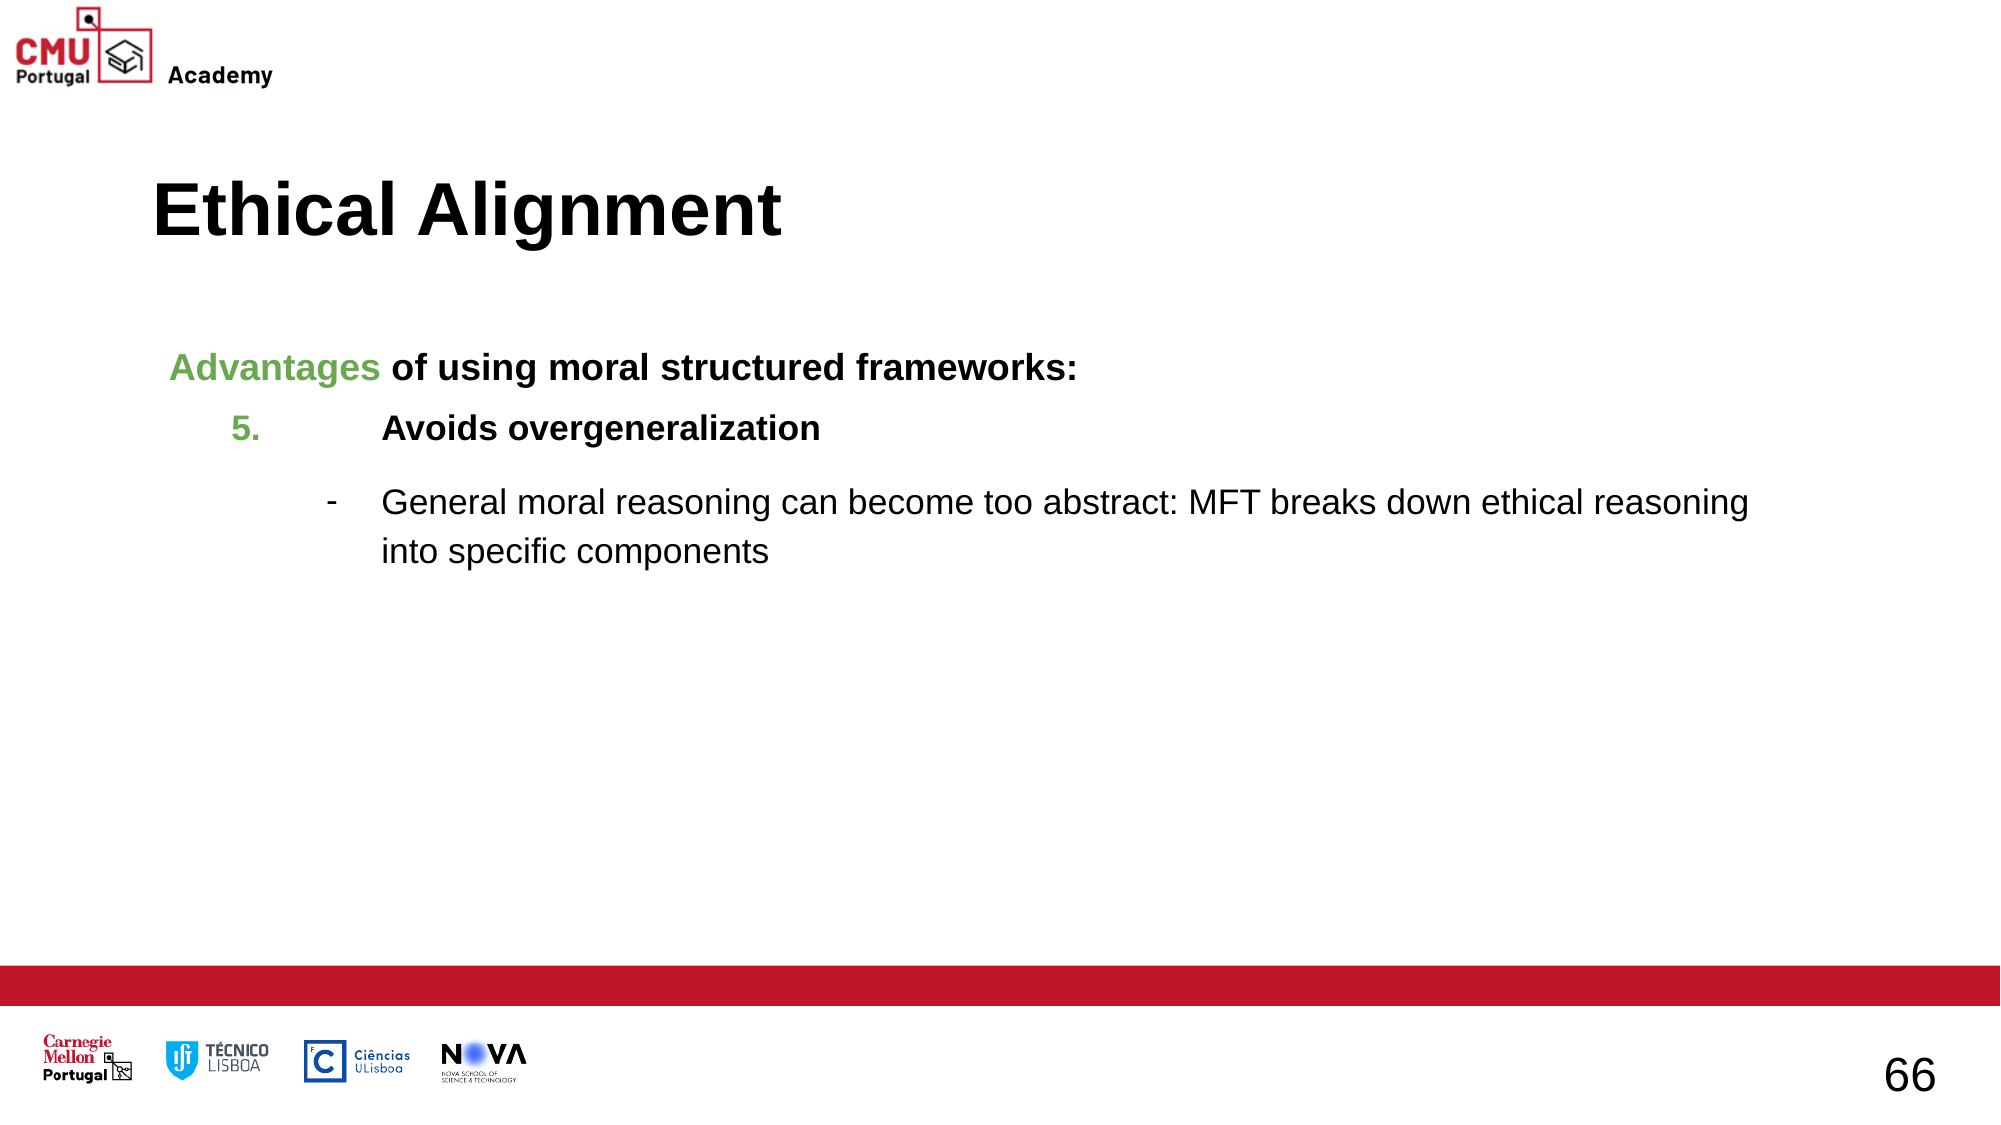

# Ethical Alignment
Advantages of using moral structured frameworks:
5.	Avoids overgeneralization
General moral reasoning can become too abstract: MFT breaks down ethical reasoning into specific components
66